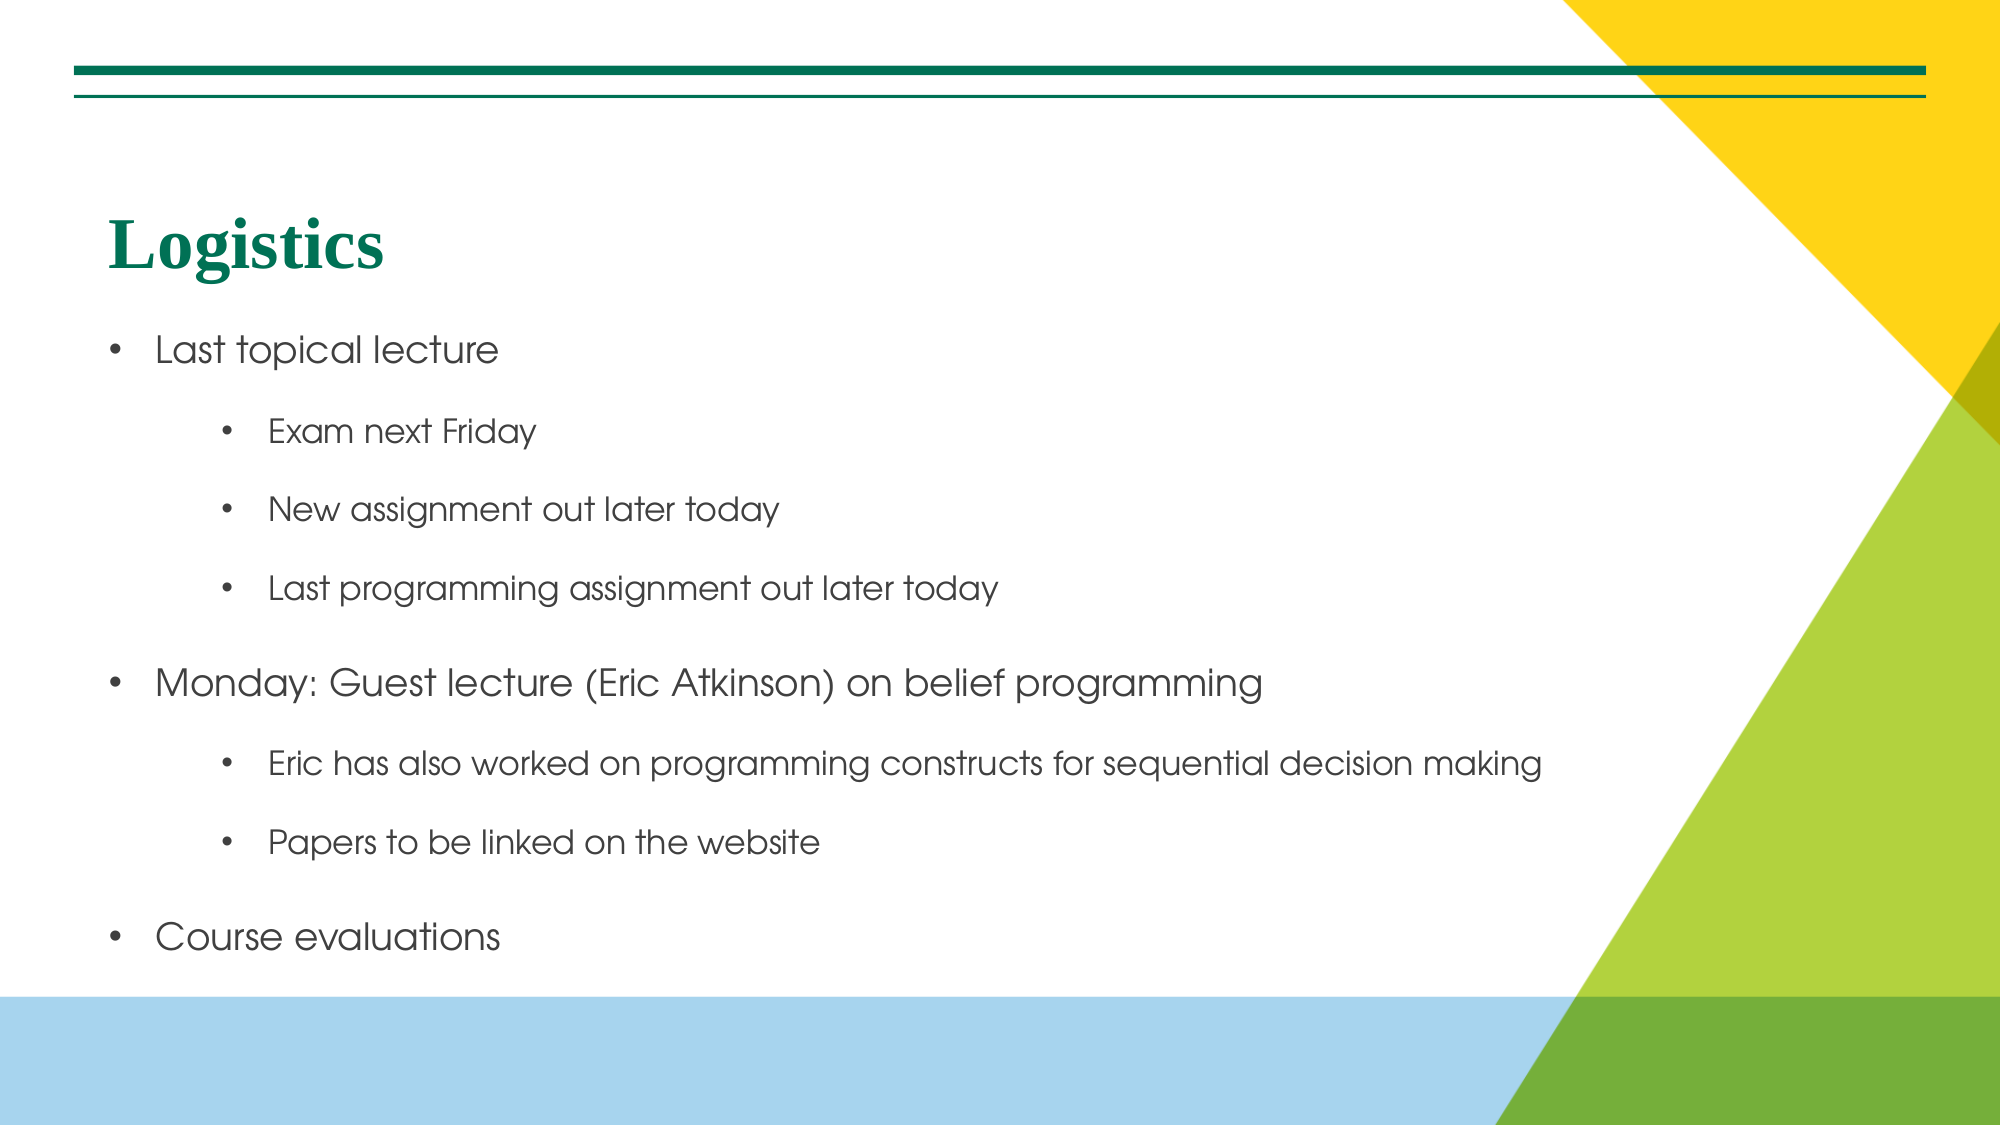

# Logistics
Last topical lecture
Exam next Friday
New assignment out later today
Last programming assignment out later today
Monday: Guest lecture (Eric Atkinson) on belief programming
Eric has also worked on programming constructs for sequential decision making
Papers to be linked on the website
Course evaluations